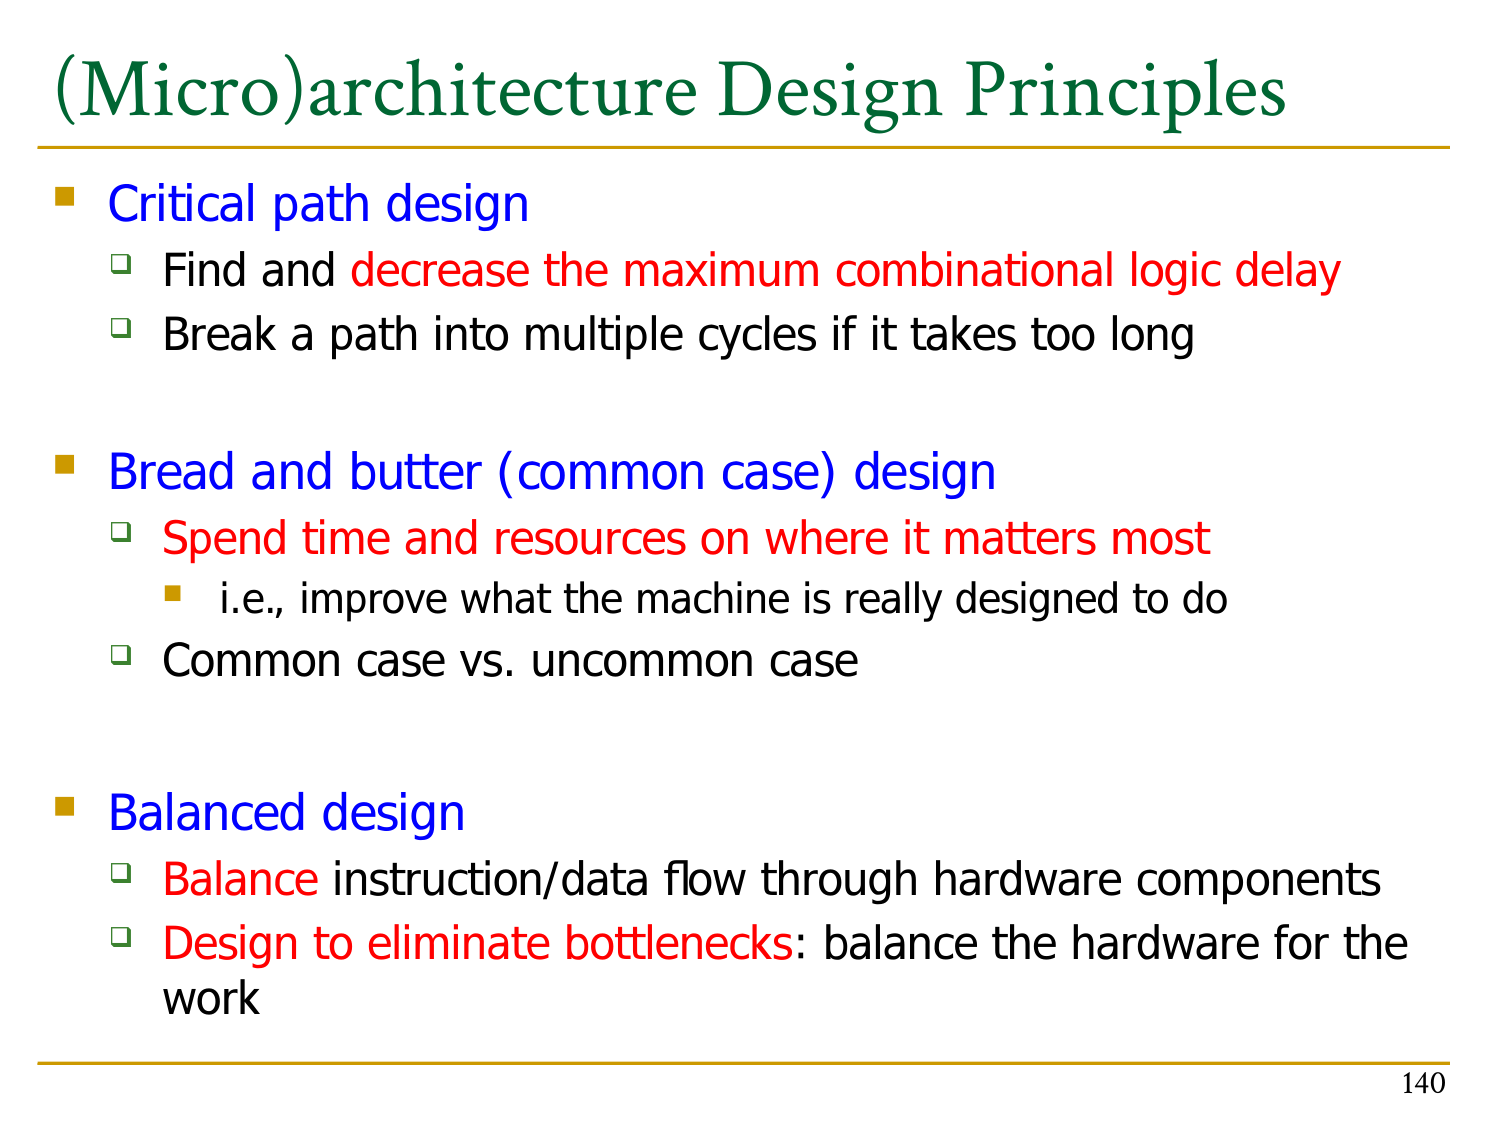

# (Micro)architecture Design Principles
Critical path design
Find and decrease the maximum combinational logic delay
Break a path into multiple cycles if it takes too long

Bread and butter (common case) design
Spend time and resources on where it matters most
i.e., improve what the machine is really designed to do
Common case vs. uncommon case

Balanced design
Balance instruction/data flow through hardware components
Design to eliminate bottlenecks: balance the hardware for the work

140